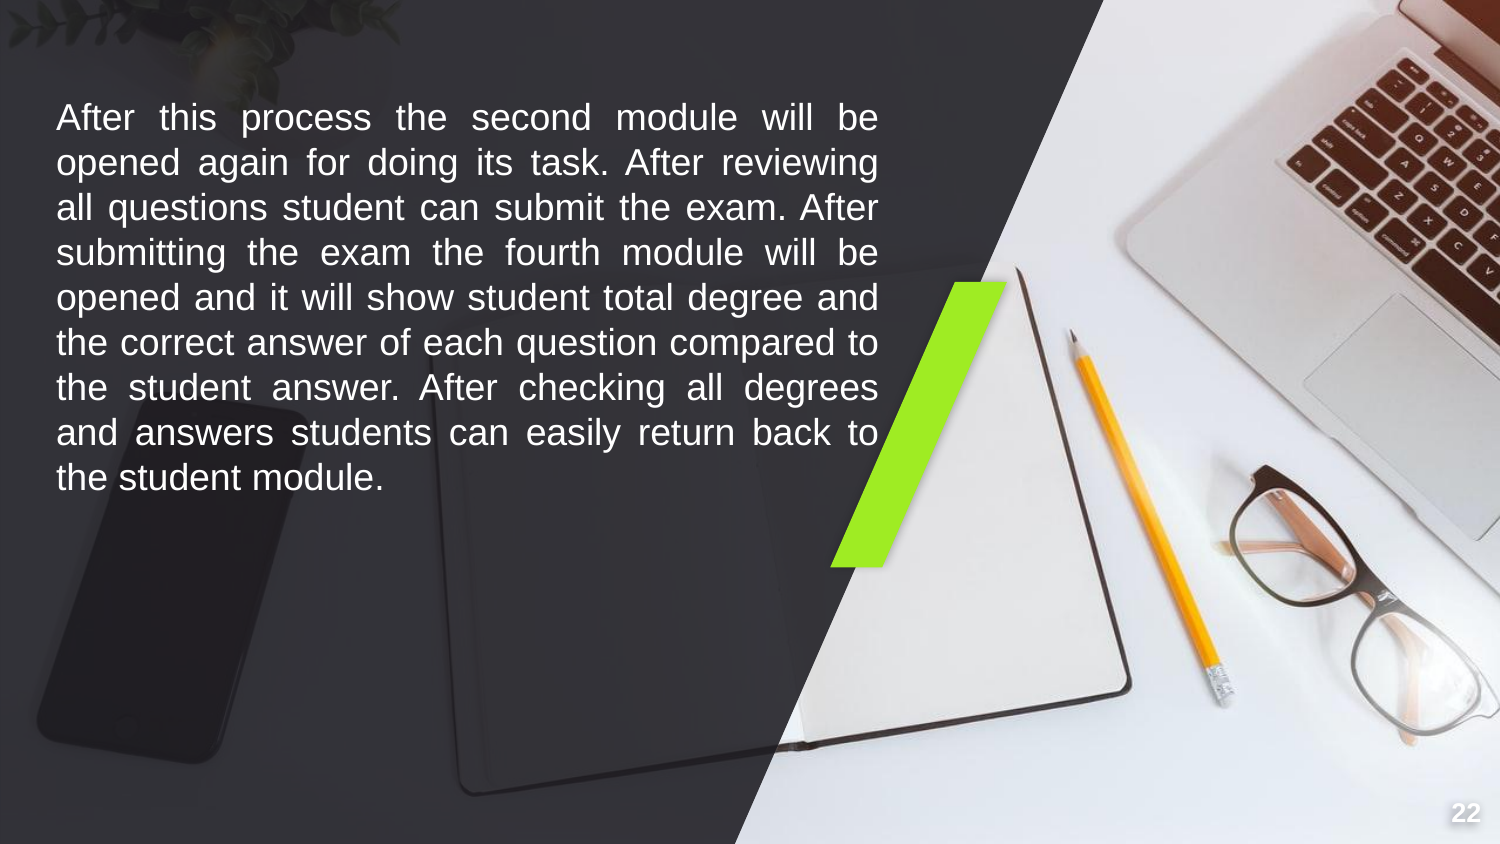

After this process the second module will be opened again for doing its task. After reviewing all questions student can submit the exam. After submitting the exam the fourth module will be opened and it will show student total degree and the correct answer of each question compared to the student answer. After checking all degrees and answers students can easily return back to the student module.
22